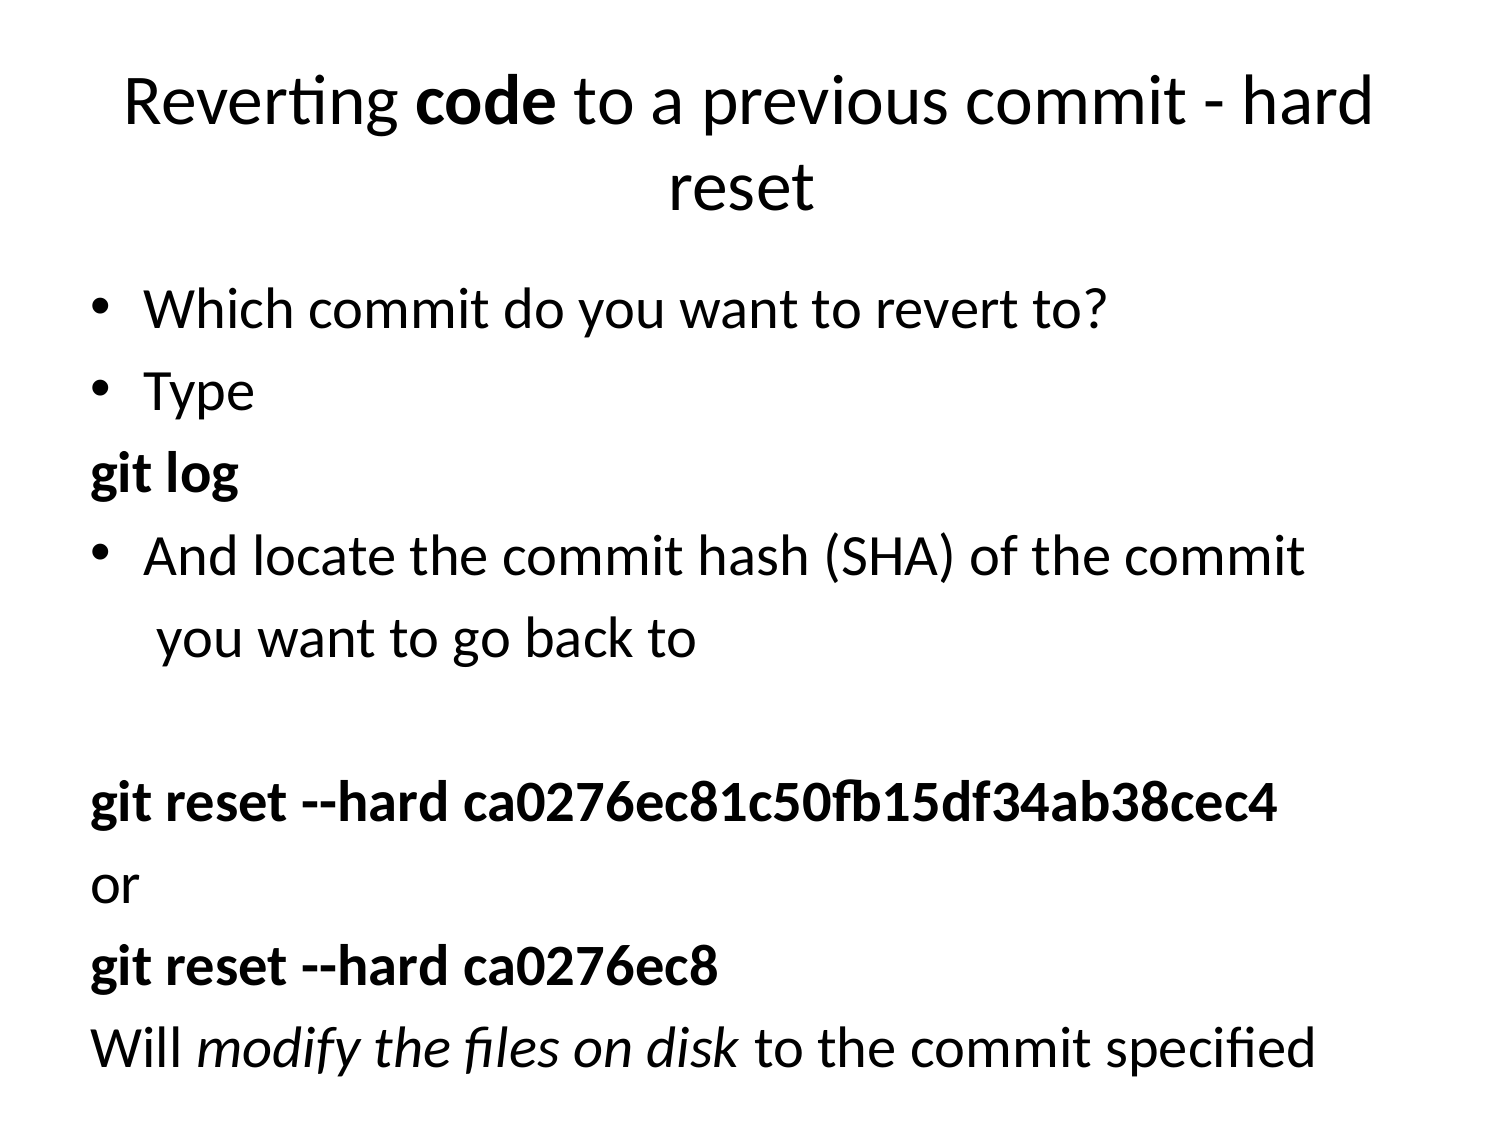

# Reverting code to a previous commit - hard reset
Which commit do you want to revert to?
Type
git log
And locate the commit hash (SHA) of the commit
     you want to go back to

git reset --hard ca0276ec81c50fb15df34ab38cec4
or
git reset --hard ca0276ec8
Will modify the files on disk to the commit specified